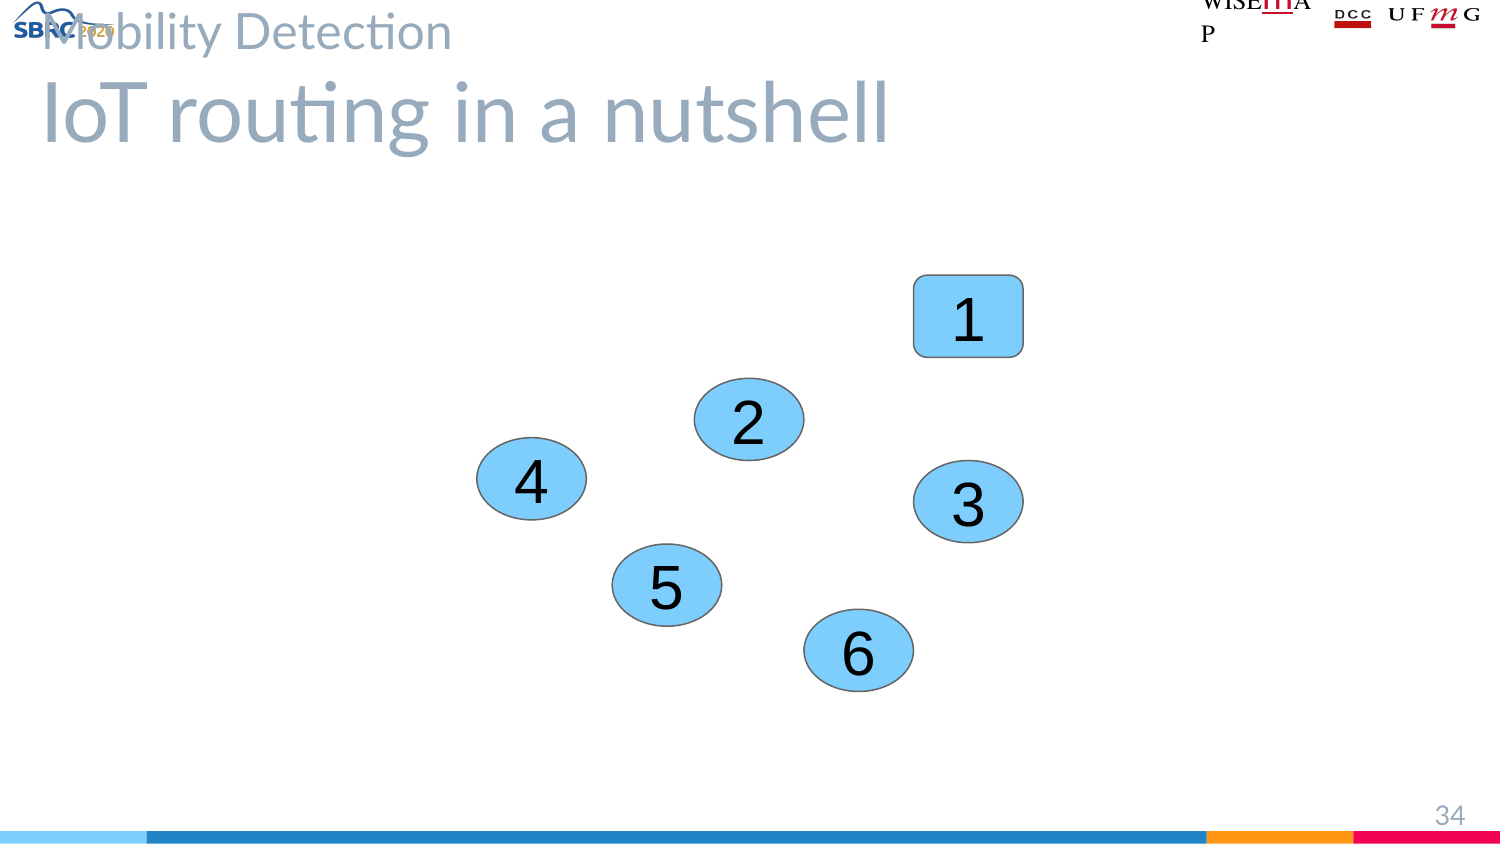

# Mobility Detection
IoT routing in a nutshell
1
2
4
3
5
6
34